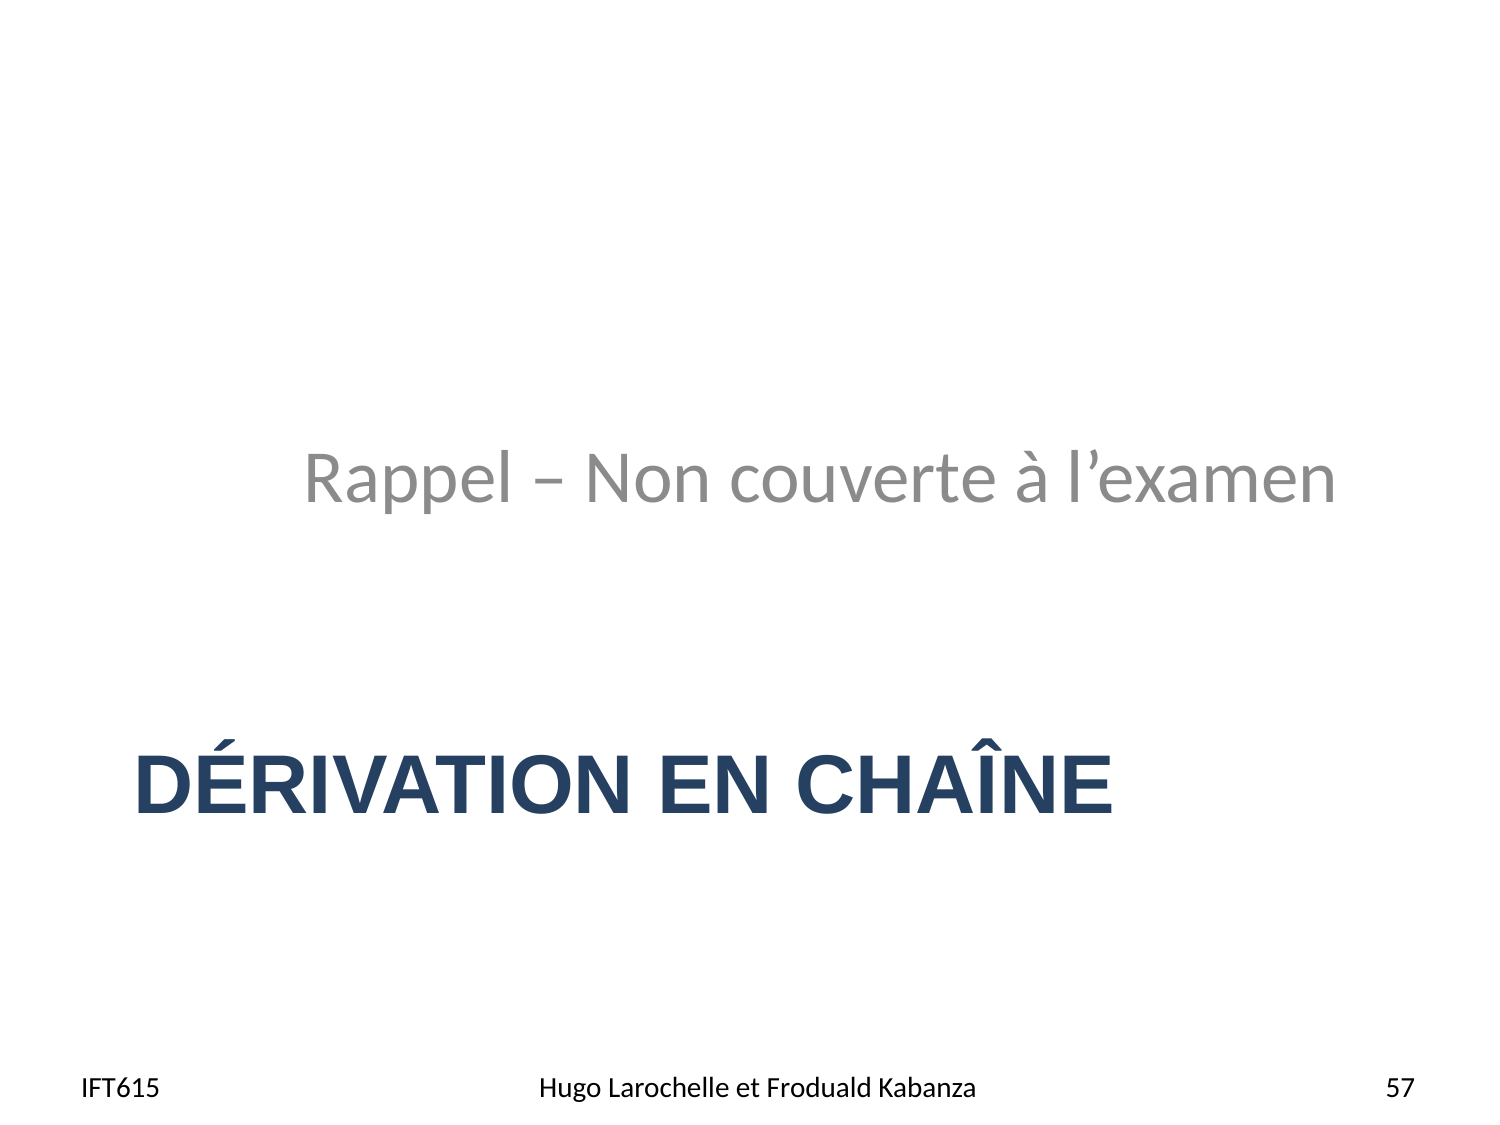

Rappel – Non couverte à l’examen
# Dérivation en chaîne
IFT615
Hugo Larochelle et Froduald Kabanza
57